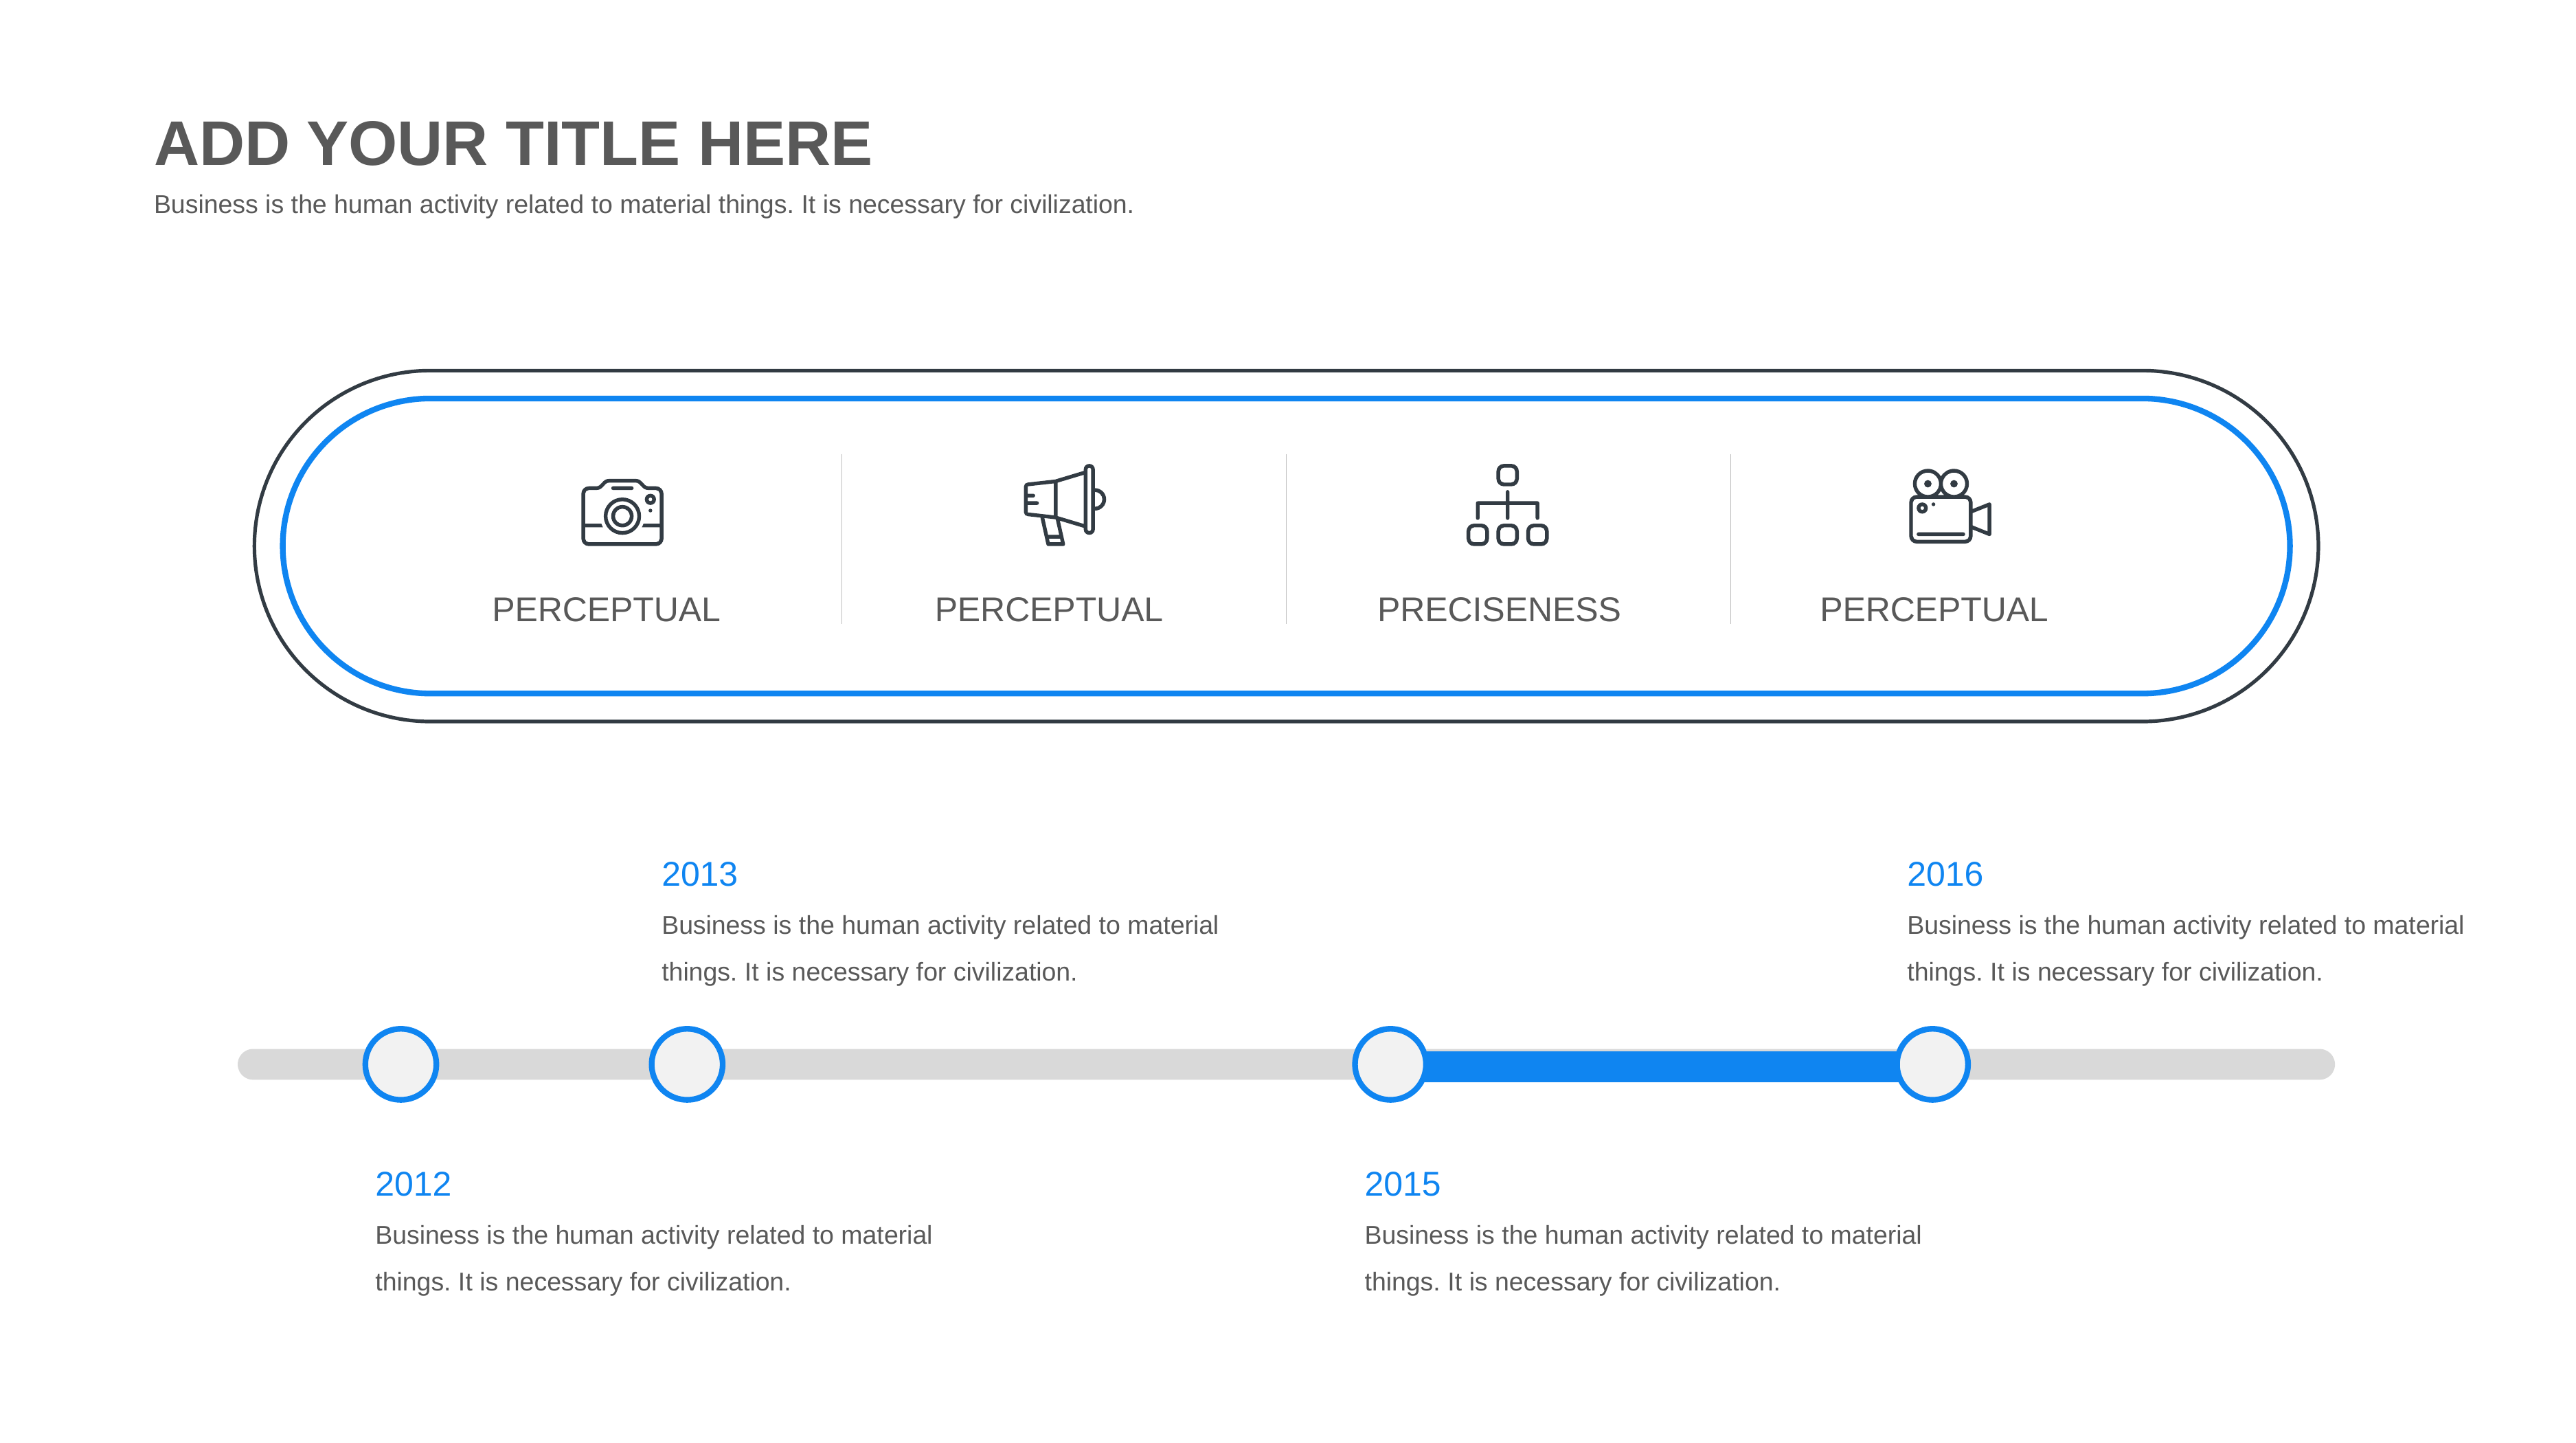

ADD YOUR TITLE HERE
Business is the human activity related to material things. It is necessary for civilization.

PERCEPTUAL
PERCEPTUAL
PRECISENESS
PERCEPTUAL
2013
Business is the human activity related to material things. It is necessary for civilization.
2016
Business is the human activity related to material things. It is necessary for civilization.

2012
Business is the human activity related to material things. It is necessary for civilization.
2015
Business is the human activity related to material things. It is necessary for civilization.